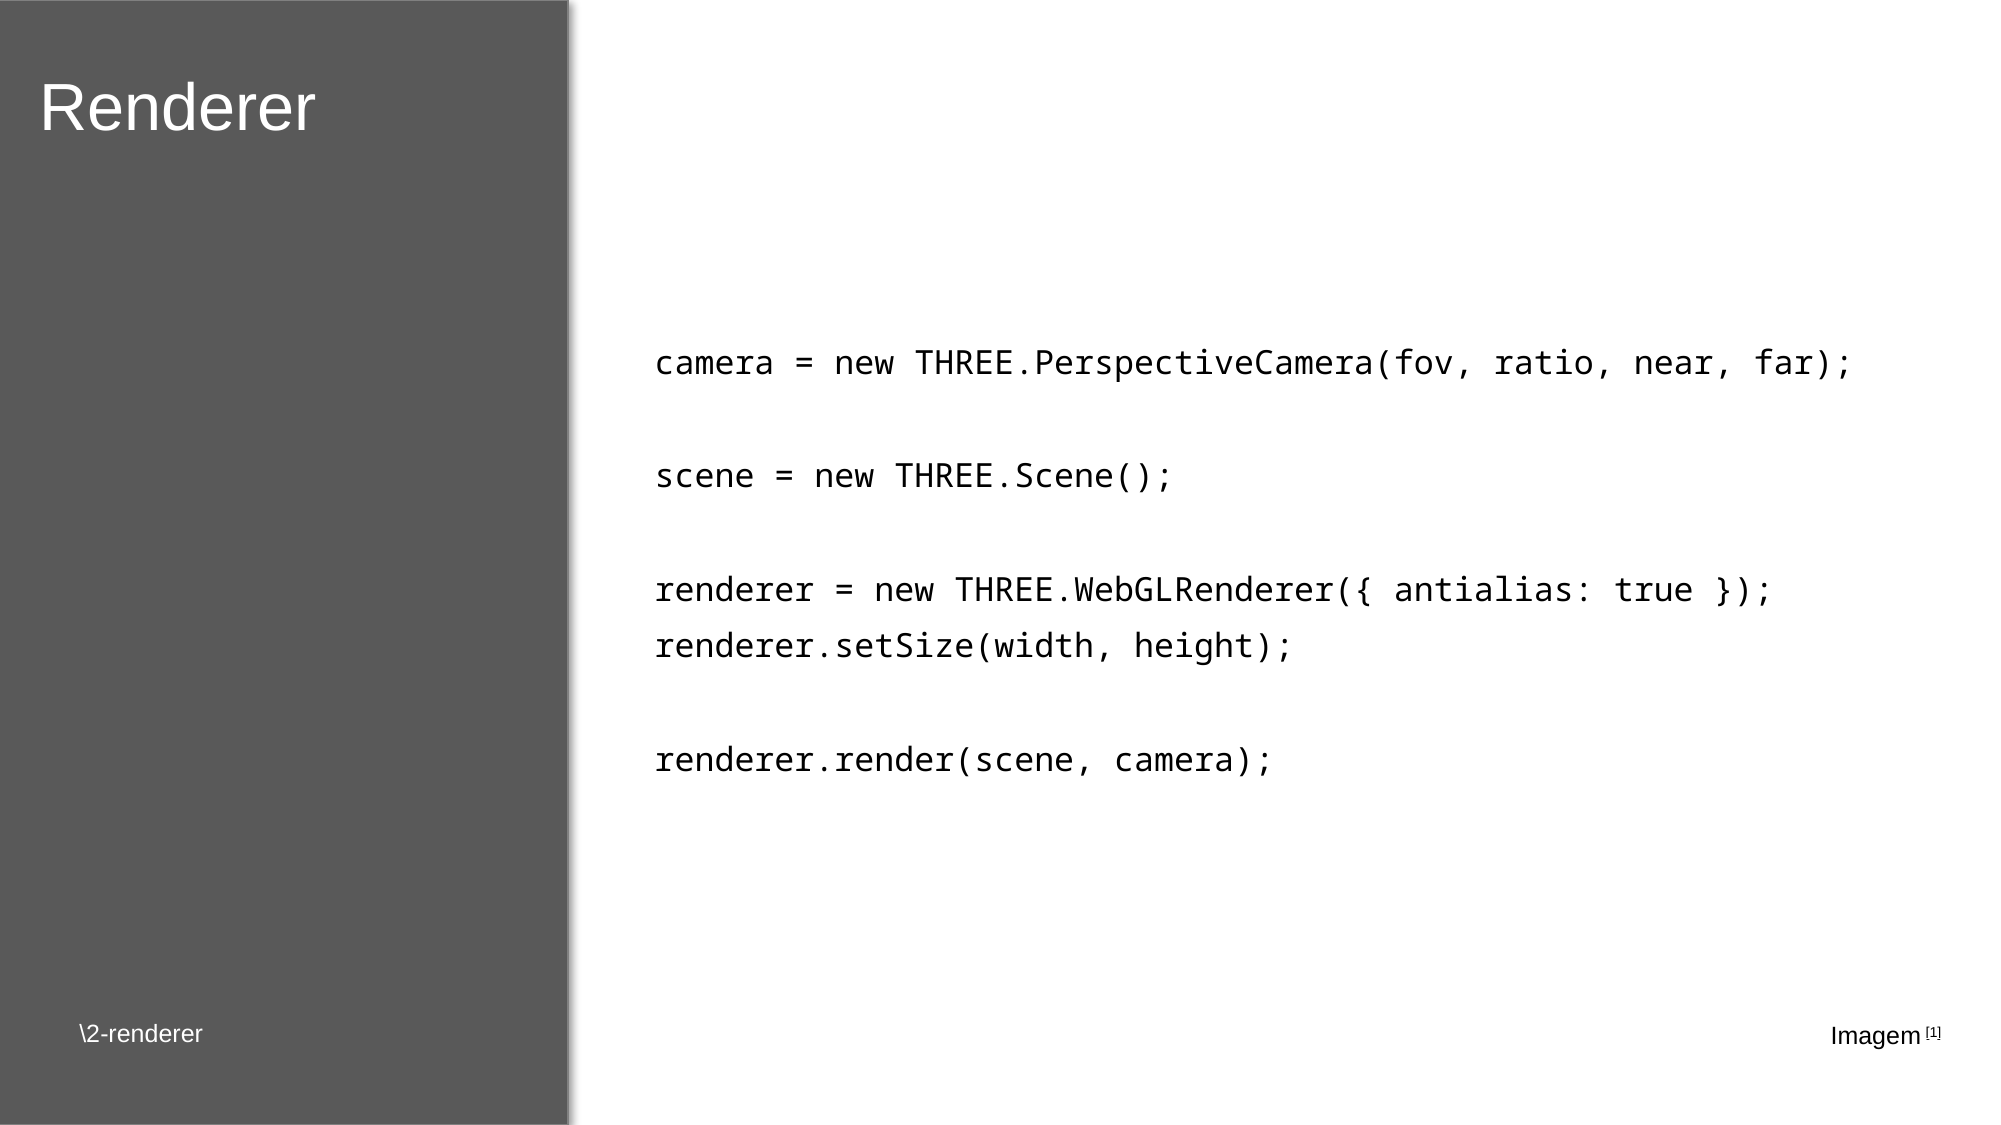

# Renderer
camera = new THREE.PerspectiveCamera(fov, ratio, near, far);

scene = new THREE.Scene();

renderer = new THREE.WebGLRenderer({ antialias: true });
renderer.setSize(width, height);

renderer.render(scene, camera);

\2-renderer
Imagem [1]